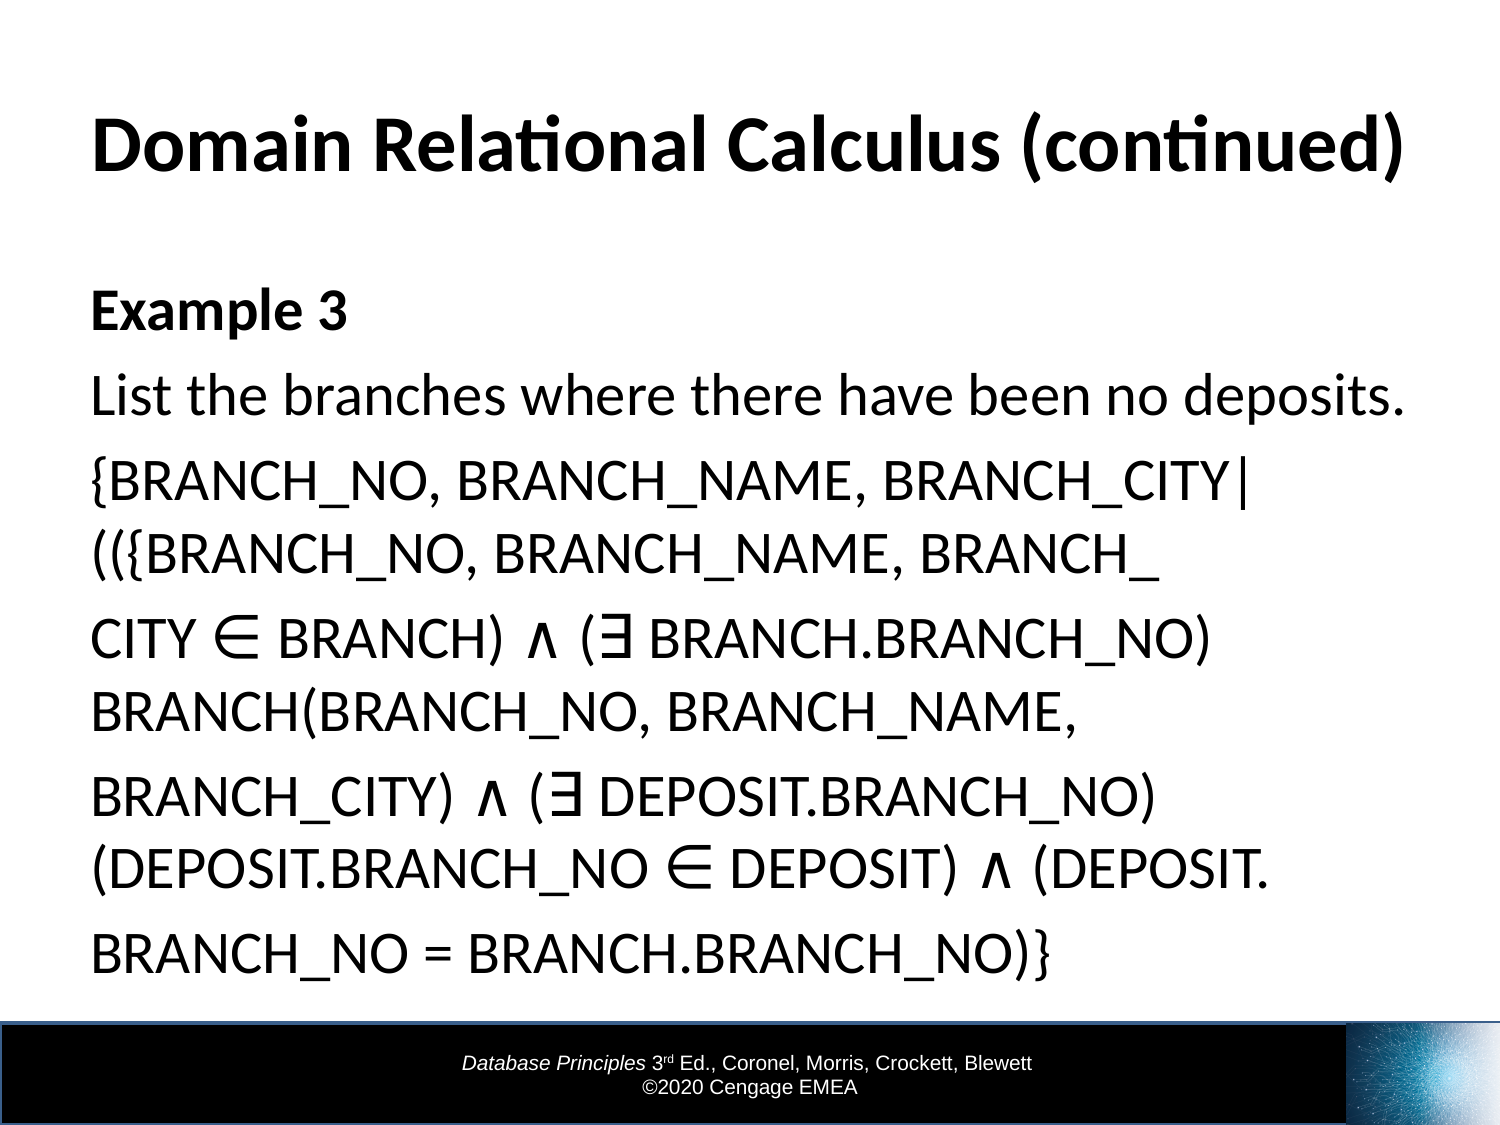

# Domain Relational Calculus (continued)
Example 3
List the branches where there have been no deposits.
{BRANCH_NO, BRANCH_NAME, BRANCH_CITY| (({BRANCH_NO, BRANCH_NAME, BRANCH_
CITY ∈ BRANCH) ∧ (∃ BRANCH.BRANCH_NO) BRANCH(BRANCH_NO, BRANCH_NAME,
BRANCH_CITY) ∧ (∃ DEPOSIT.BRANCH_NO) (DEPOSIT.BRANCH_NO ∈ DEPOSIT) ∧ (DEPOSIT.
BRANCH_NO = BRANCH.BRANCH_NO)}